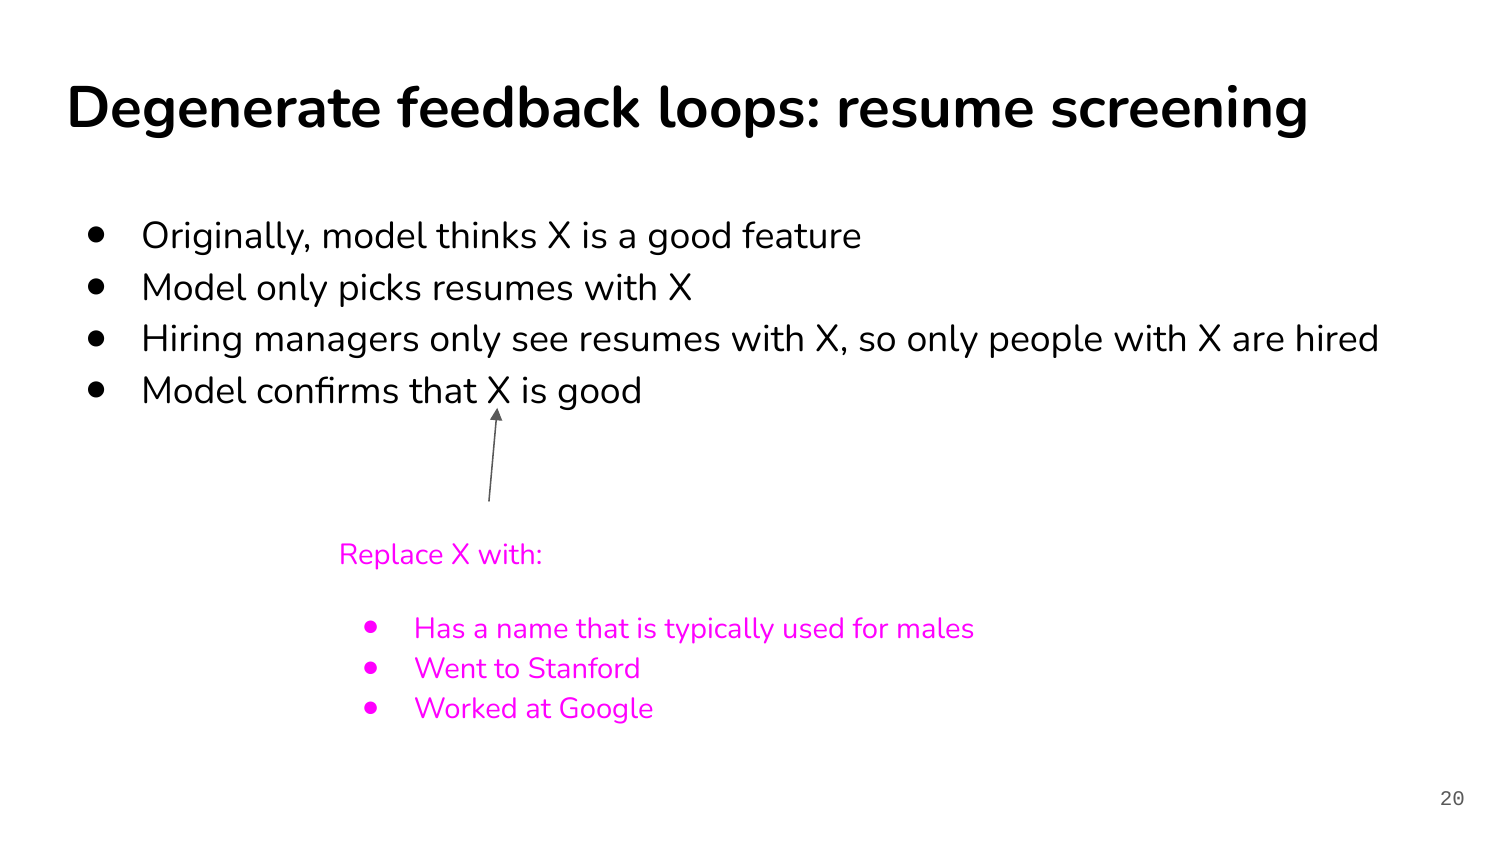

# Degenerate feedback loops: resume screening
Originally, model thinks X is a good feature
Model only picks resumes with X
Hiring managers only see resumes with X, so only people with X are hired
Model confirms that X is good
Replace X with:
Has a name that is typically used for males
Went to Stanford
Worked at Google
20